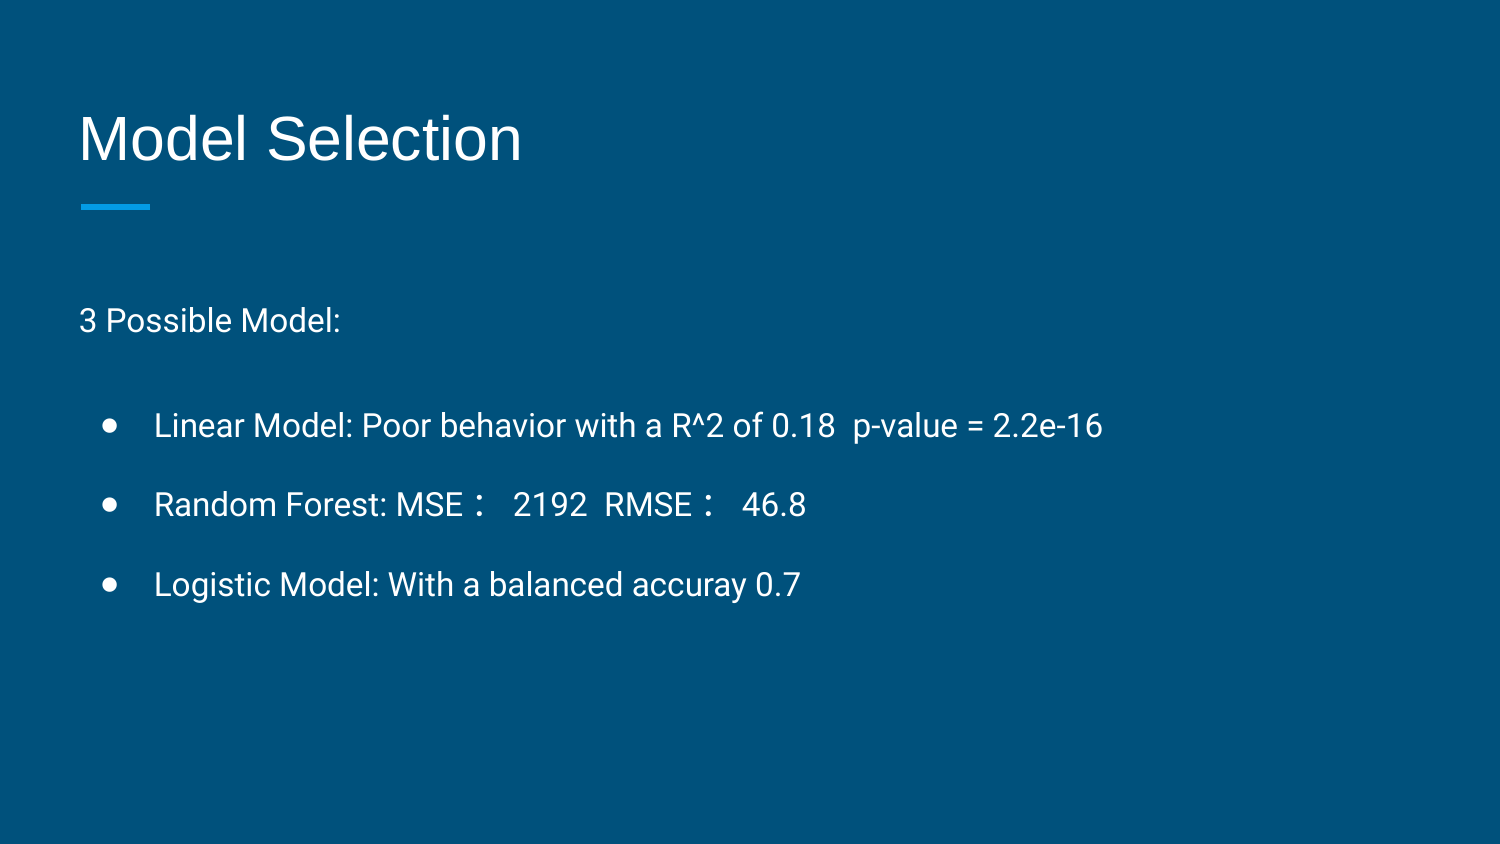

# Model Selection
3 Possible Model:
Linear Model: Poor behavior with a R^2 of 0.18  p-value = 2.2e-16
Random Forest: MSE：2192  RMSE：46.8
Logistic Model: With a balanced accuray 0.7